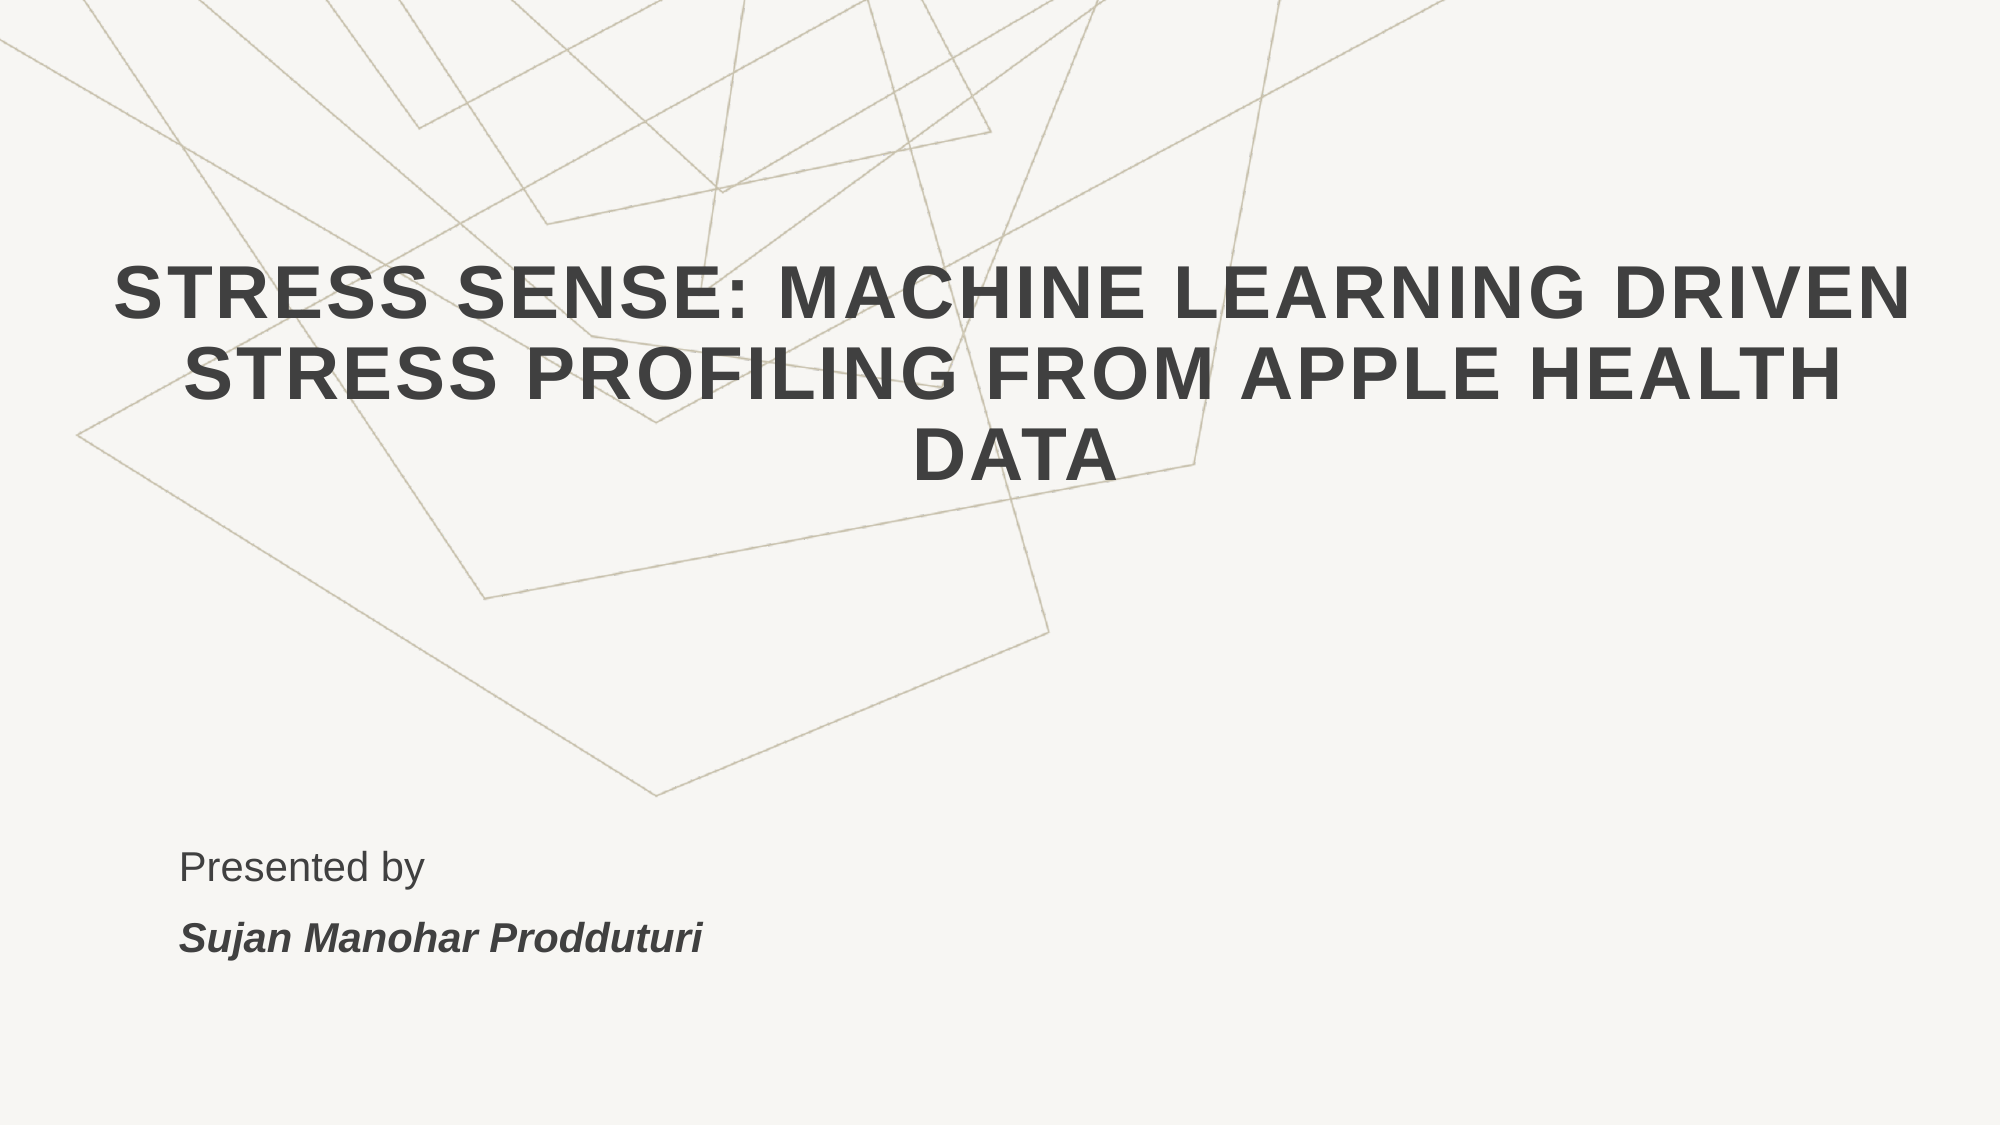

# Stress Sense: Machine Learning Driven Stress Profiling from Apple Health Data

Presented by
Sujan Manohar Prodduturi